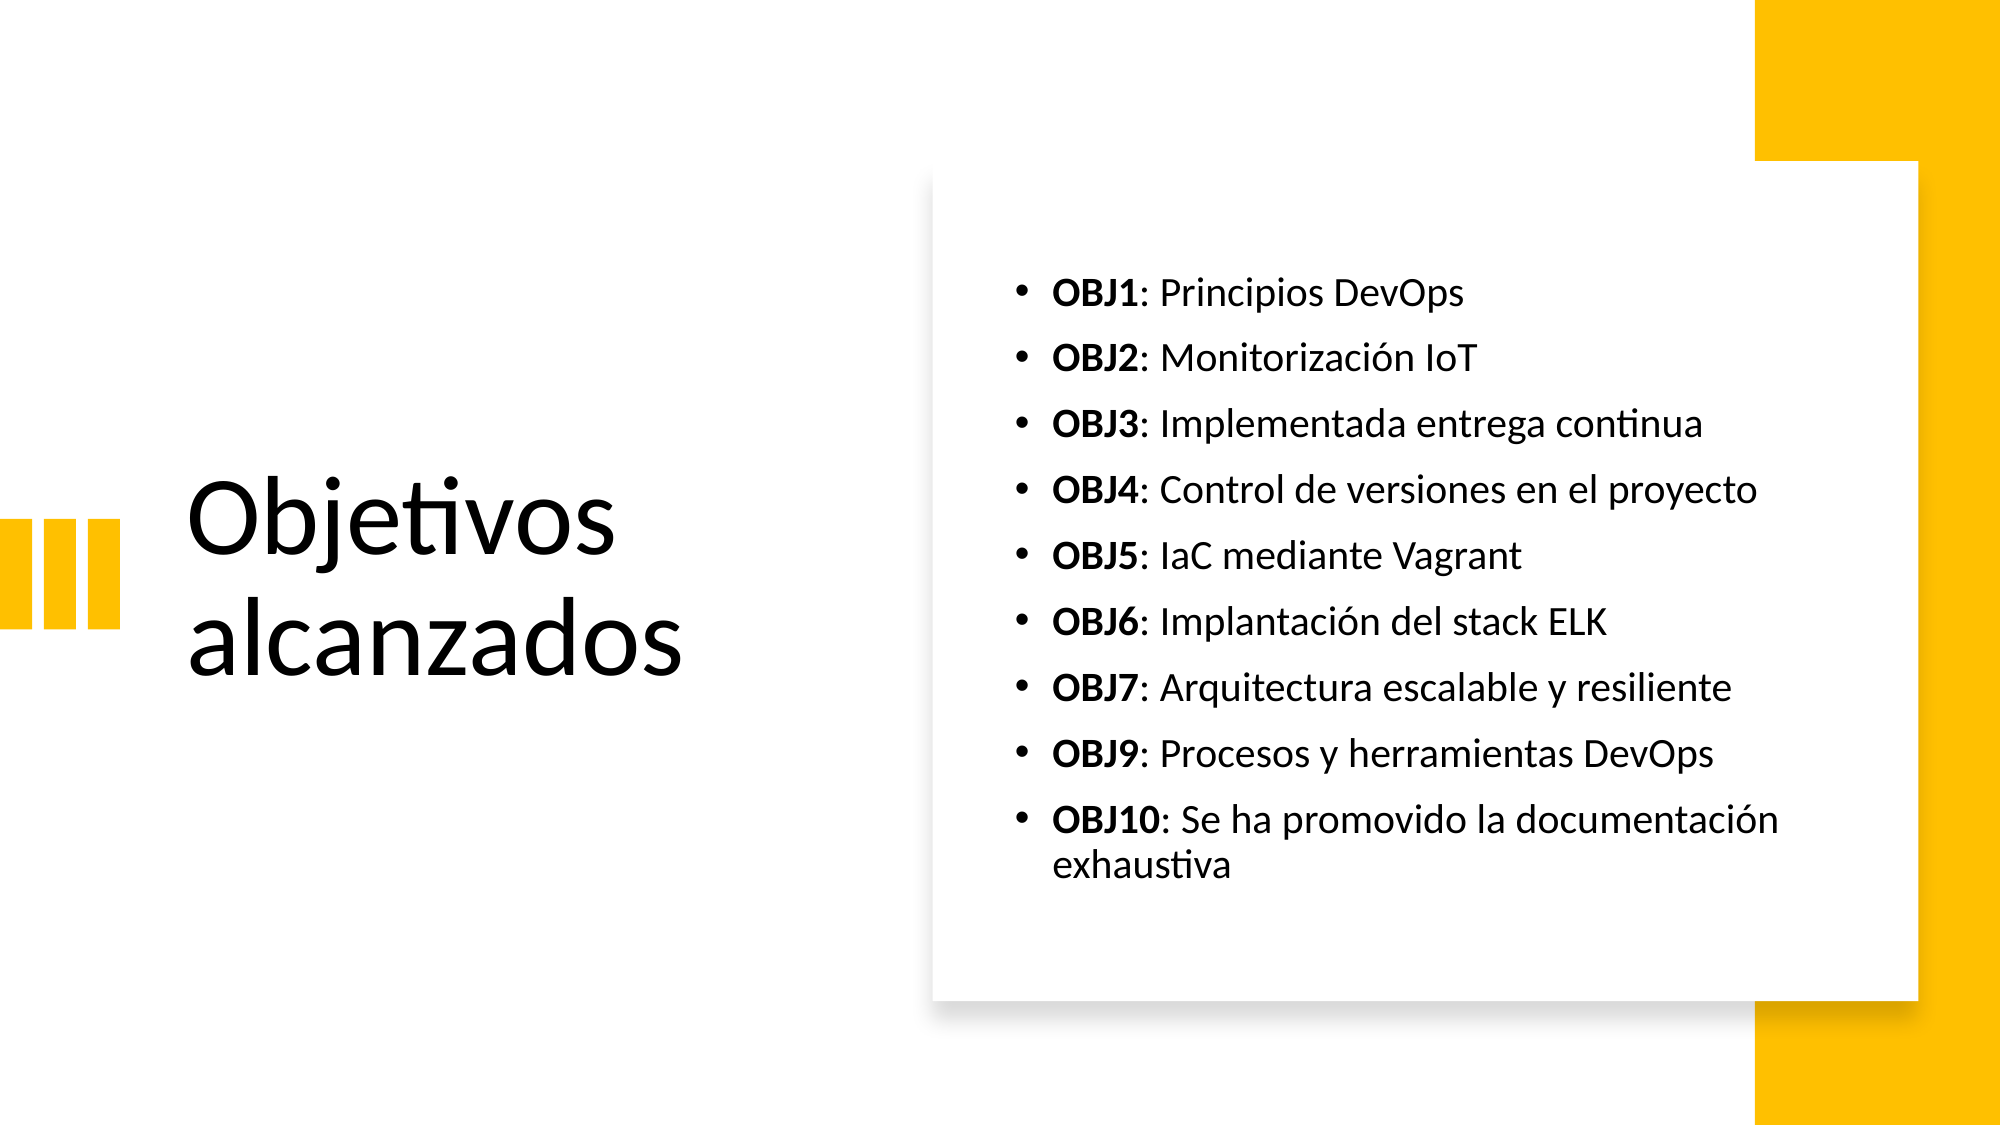

# Objetivos alcanzados
OBJ1: Principios DevOps
OBJ2: Monitorización IoT
OBJ3: Implementada entrega continua
OBJ4: Control de versiones en el proyecto
OBJ5: IaC mediante Vagrant
OBJ6: Implantación del stack ELK
OBJ7: Arquitectura escalable y resiliente
OBJ9: Procesos y herramientas DevOps
OBJ10: Se ha promovido la documentación exhaustiva